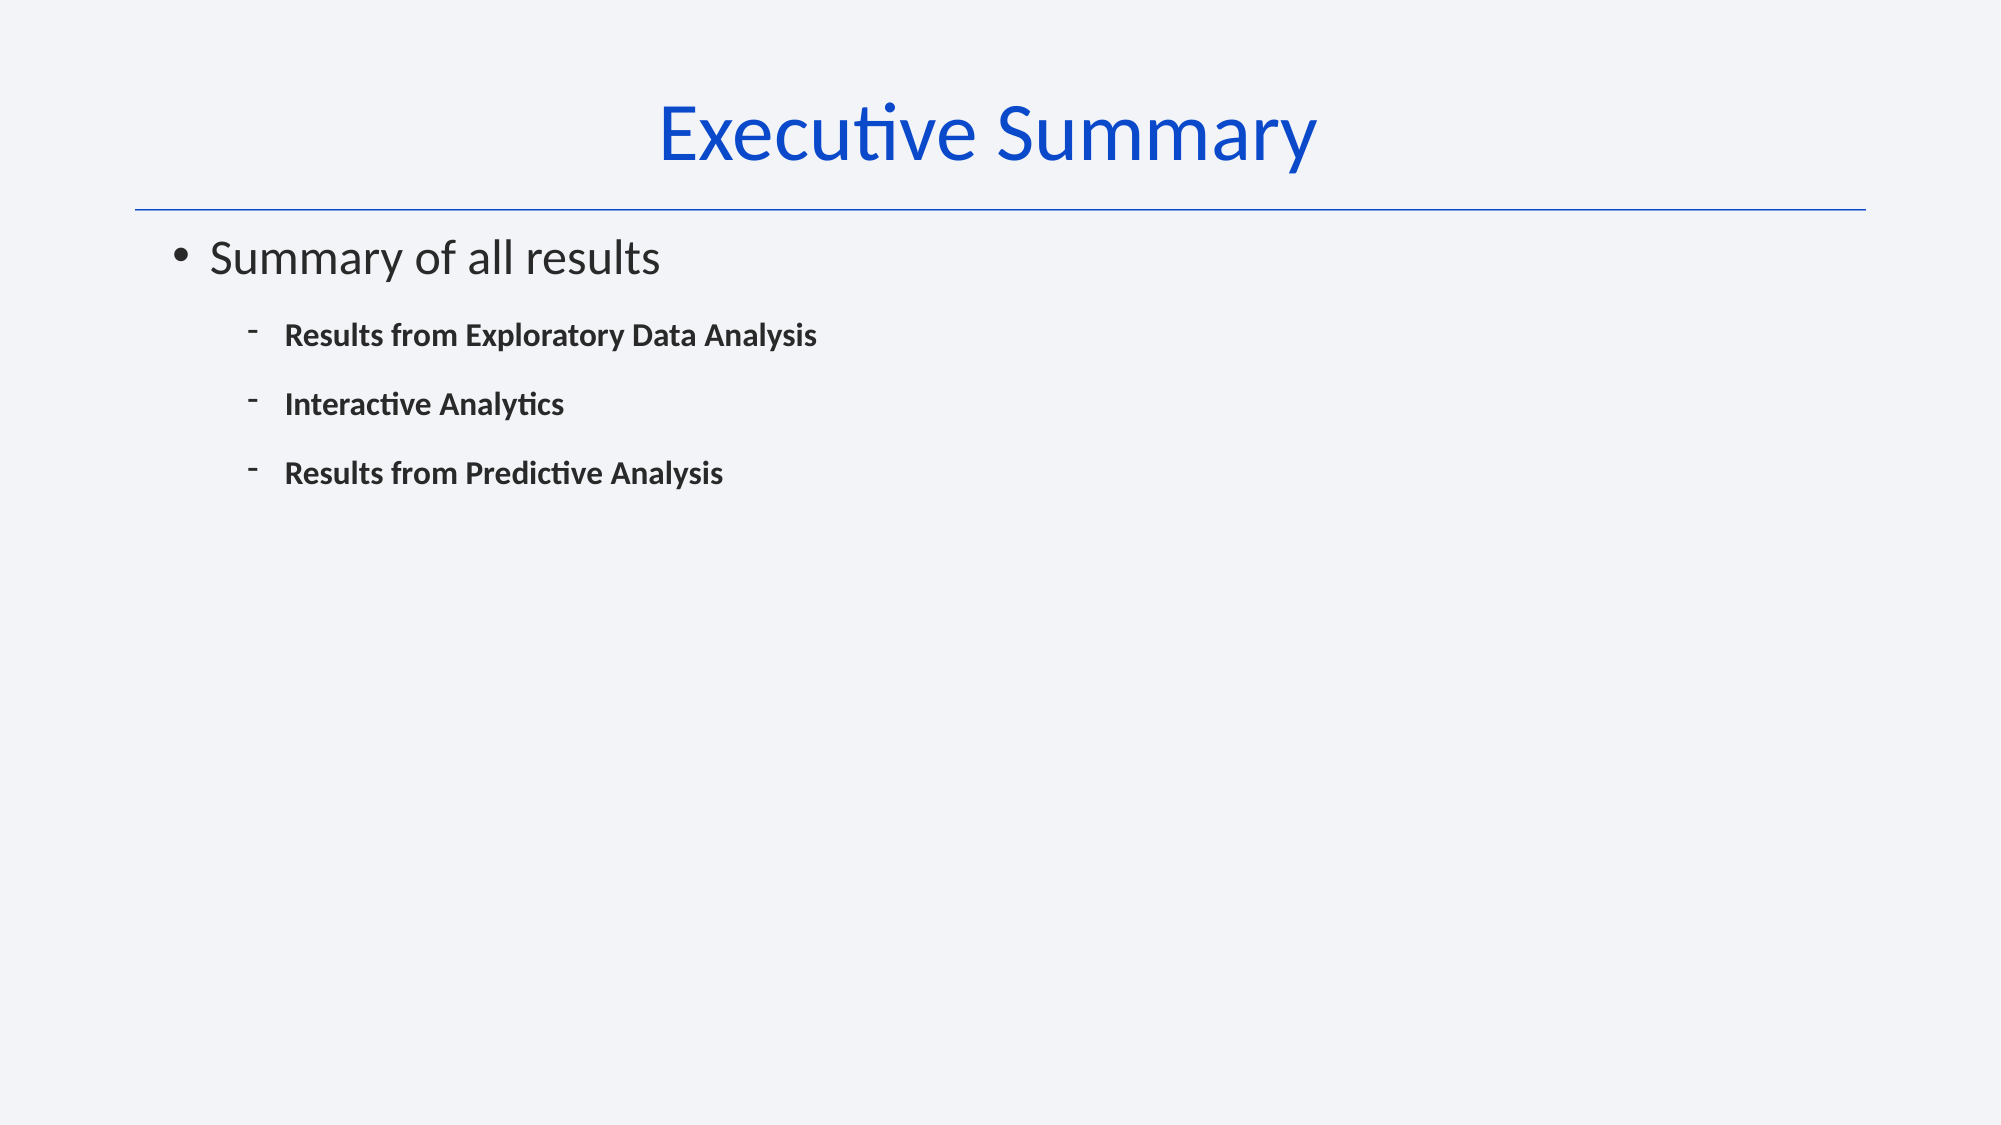

Executive Summary
Summary of all results
Results from Exploratory Data Analysis
Interactive Analytics
Results from Predictive Analysis